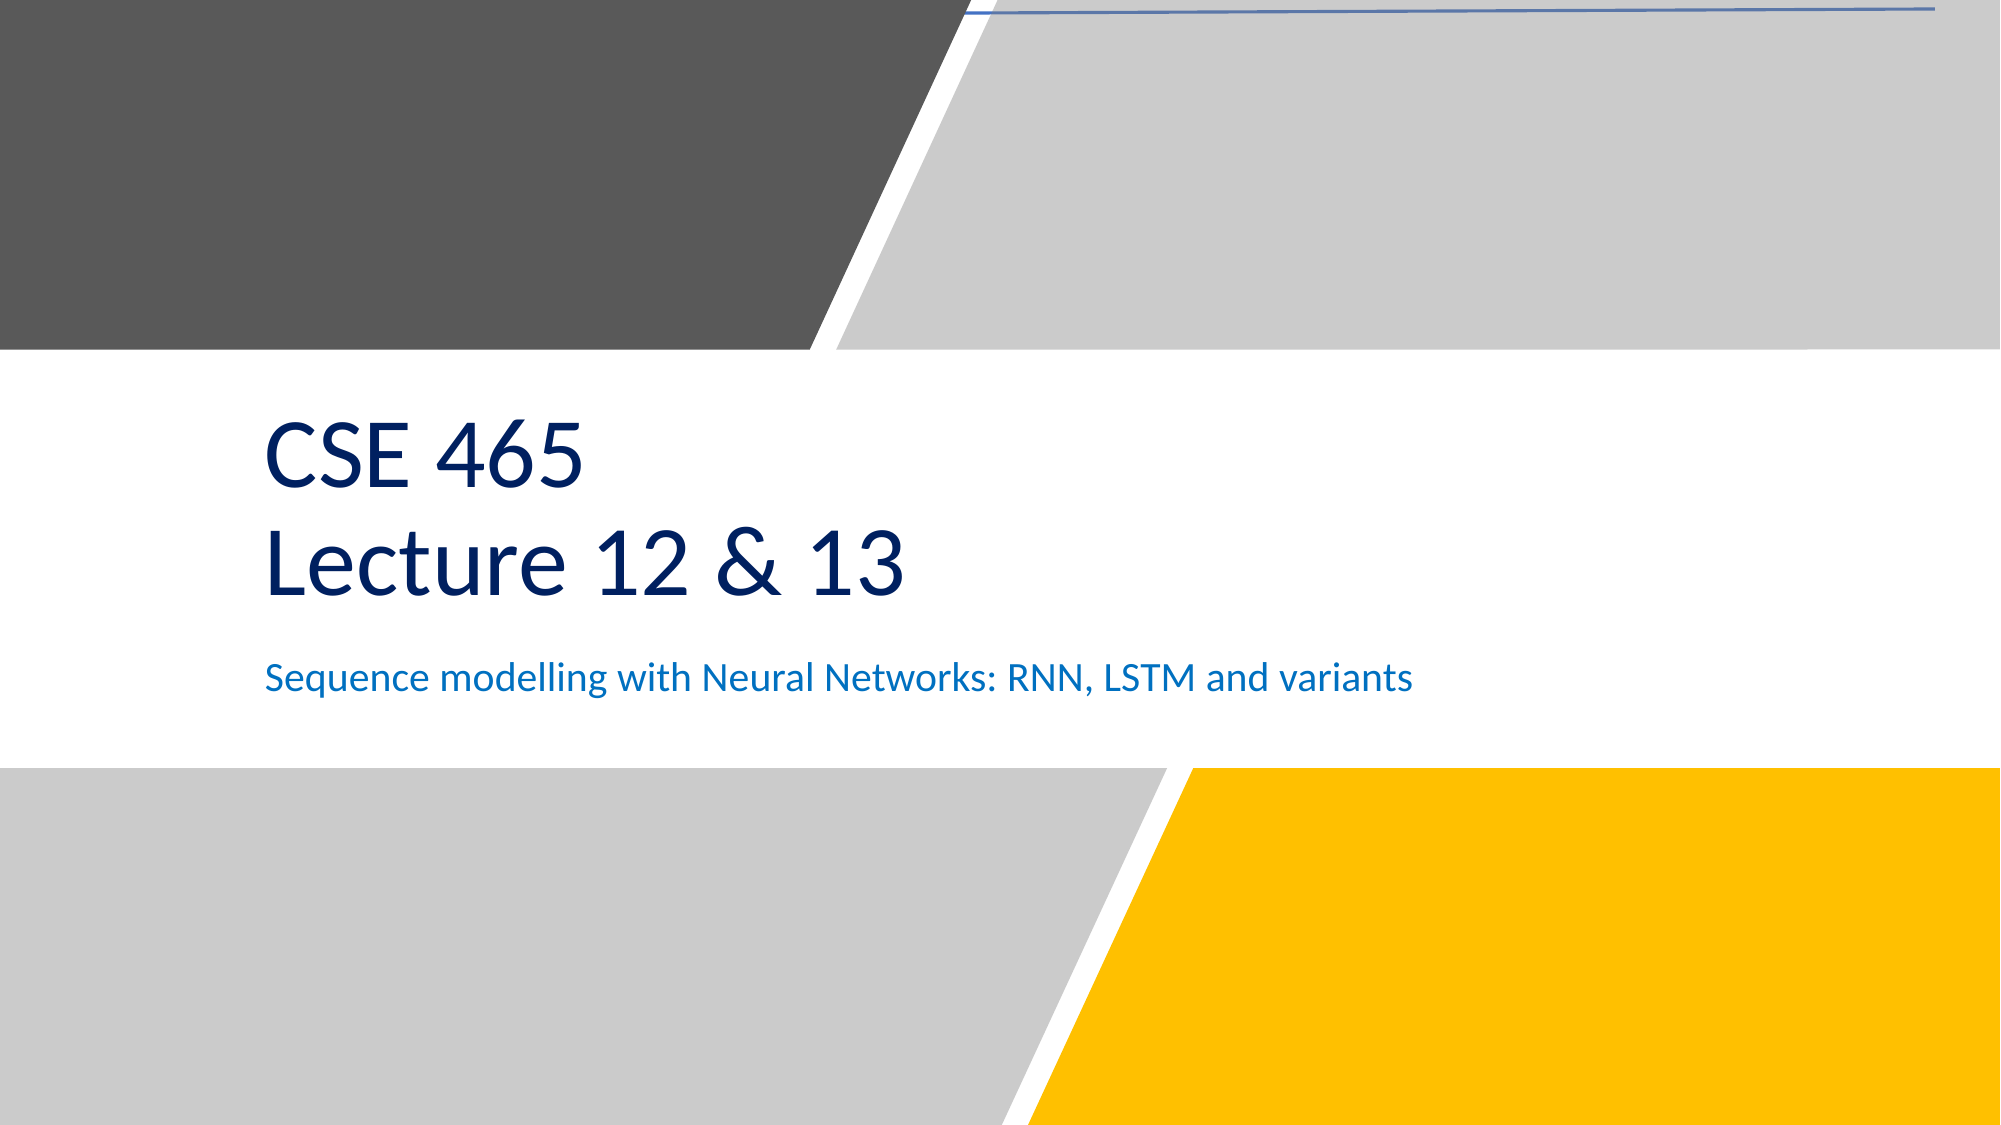

# CSE 465 Lecture 12 & 13
Sequence modelling with Neural Networks: RNN, LSTM and variants